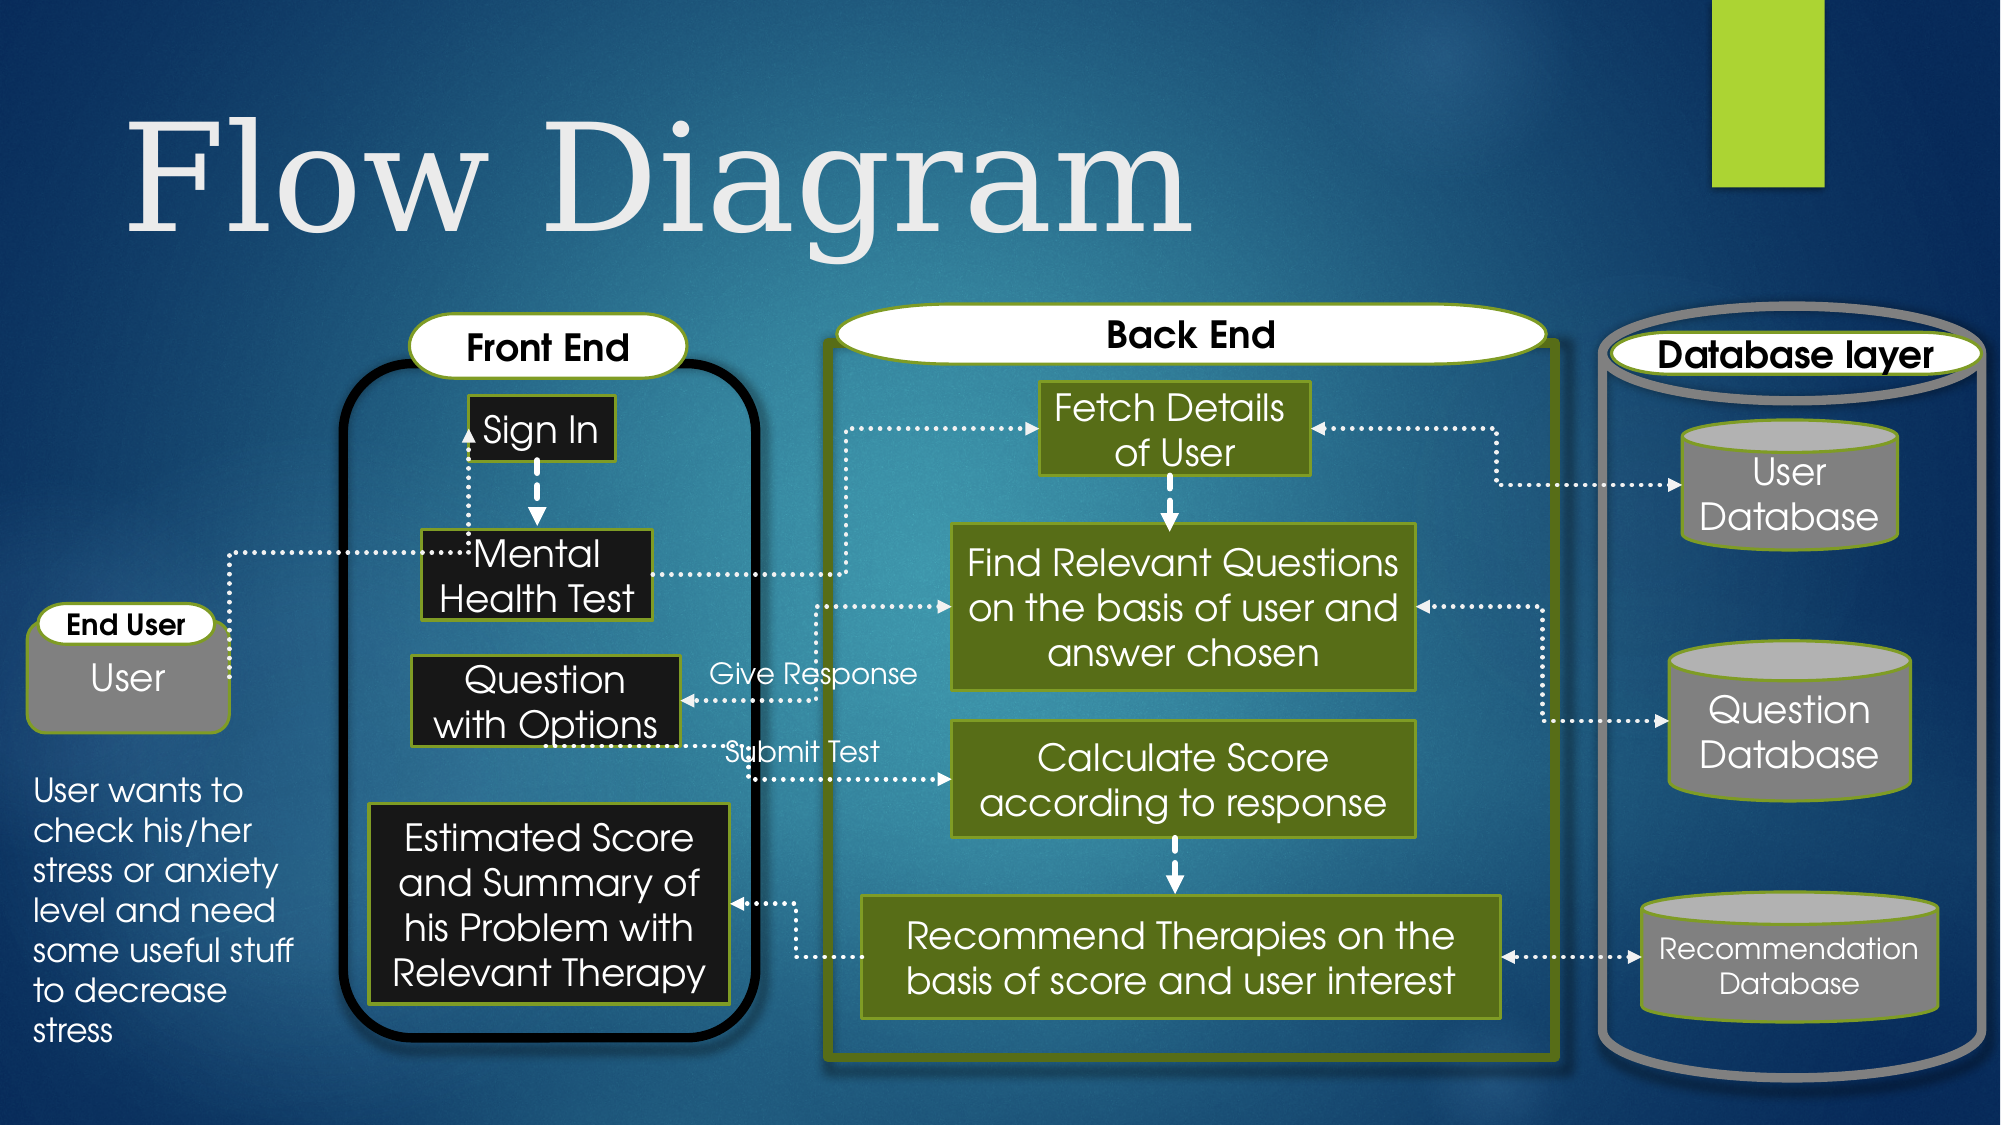

# Flow Diagram
Back End

Fetch Details
of User
Sign In
User Database
Question Database
Recommendation Database
Find Relevant Questions on the basis of user and answer chosen
Mental Health Test
User
Give Response
Question with Options
Calculate Score according to response
Submit Test
Estimated Score and Summary of his Problem with Relevant Therapy
Recommend Therapies on the basis of score and user interest
Front End
Database layer
End User
User wants to check his/her stress or anxiety level and need some useful stuff to decrease stress